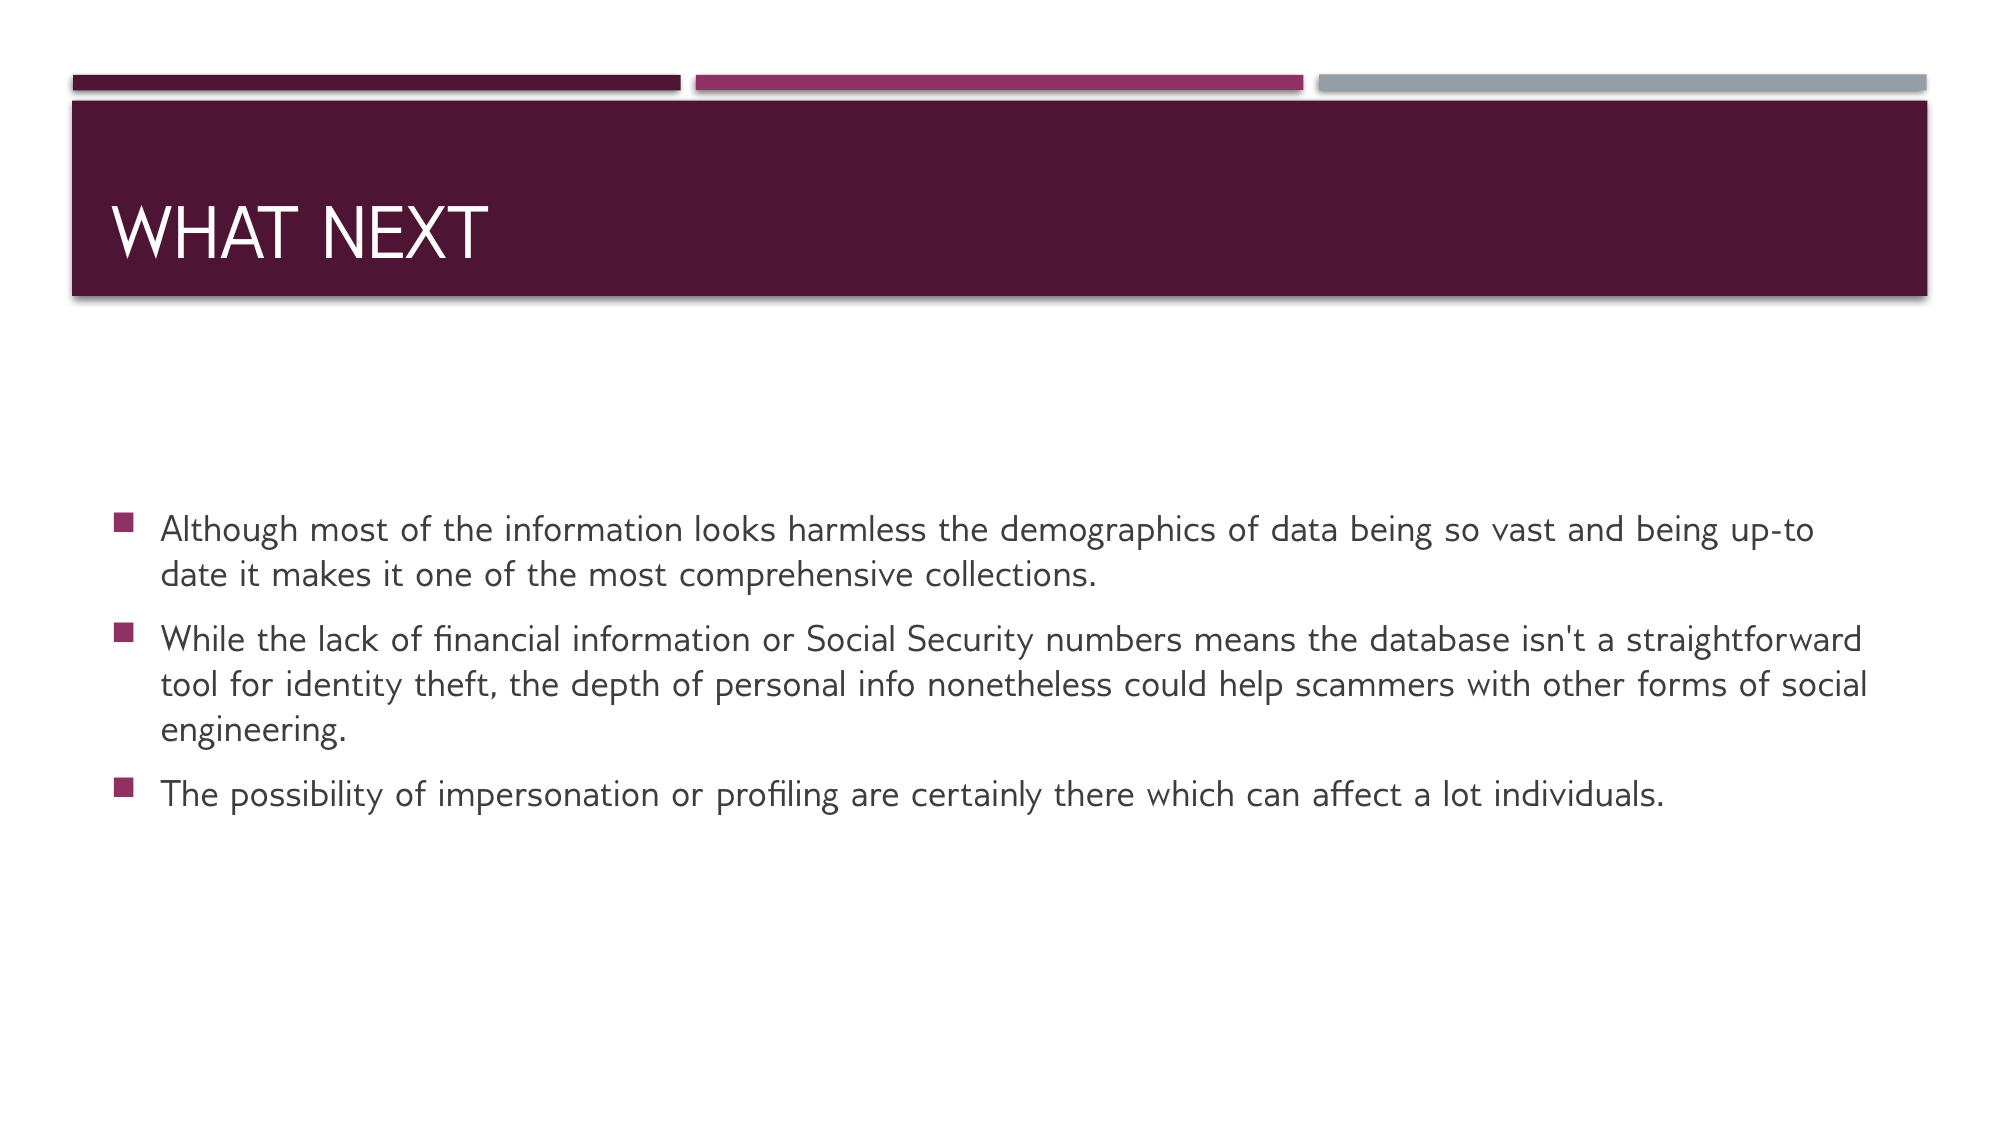

# What Next
Although most of the information looks harmless the demographics of data being so vast and being up-to date it makes it one of the most comprehensive collections.
While the lack of financial information or Social Security numbers means the database isn't a straightforward tool for identity theft, the depth of personal info nonetheless could help scammers with other forms of social engineering.
The possibility of impersonation or profiling are certainly there which can affect a lot individuals.